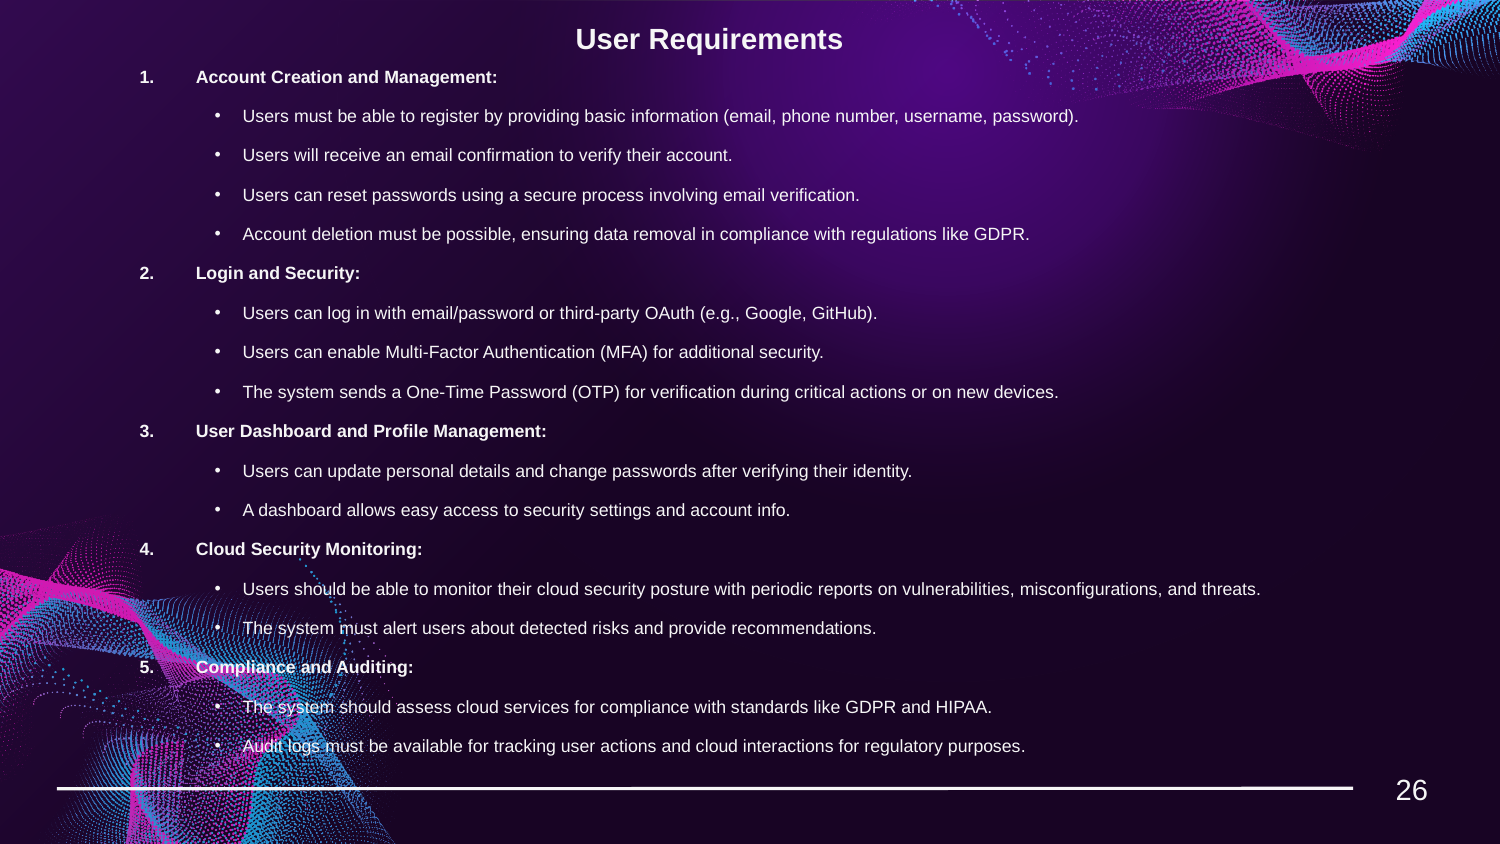

User Requirements
Account Creation and Management:
Users must be able to register by providing basic information (email, phone number, username, password).
Users will receive an email confirmation to verify their account.
Users can reset passwords using a secure process involving email verification.
Account deletion must be possible, ensuring data removal in compliance with regulations like GDPR.
Login and Security:
Users can log in with email/password or third-party OAuth (e.g., Google, GitHub).
Users can enable Multi-Factor Authentication (MFA) for additional security.
The system sends a One-Time Password (OTP) for verification during critical actions or on new devices.
User Dashboard and Profile Management:
Users can update personal details and change passwords after verifying their identity.
A dashboard allows easy access to security settings and account info.
Cloud Security Monitoring:
Users should be able to monitor their cloud security posture with periodic reports on vulnerabilities, misconfigurations, and threats.
The system must alert users about detected risks and provide recommendations.
Compliance and Auditing:
The system should assess cloud services for compliance with standards like GDPR and HIPAA.
Audit logs must be available for tracking user actions and cloud interactions for regulatory purposes.
26